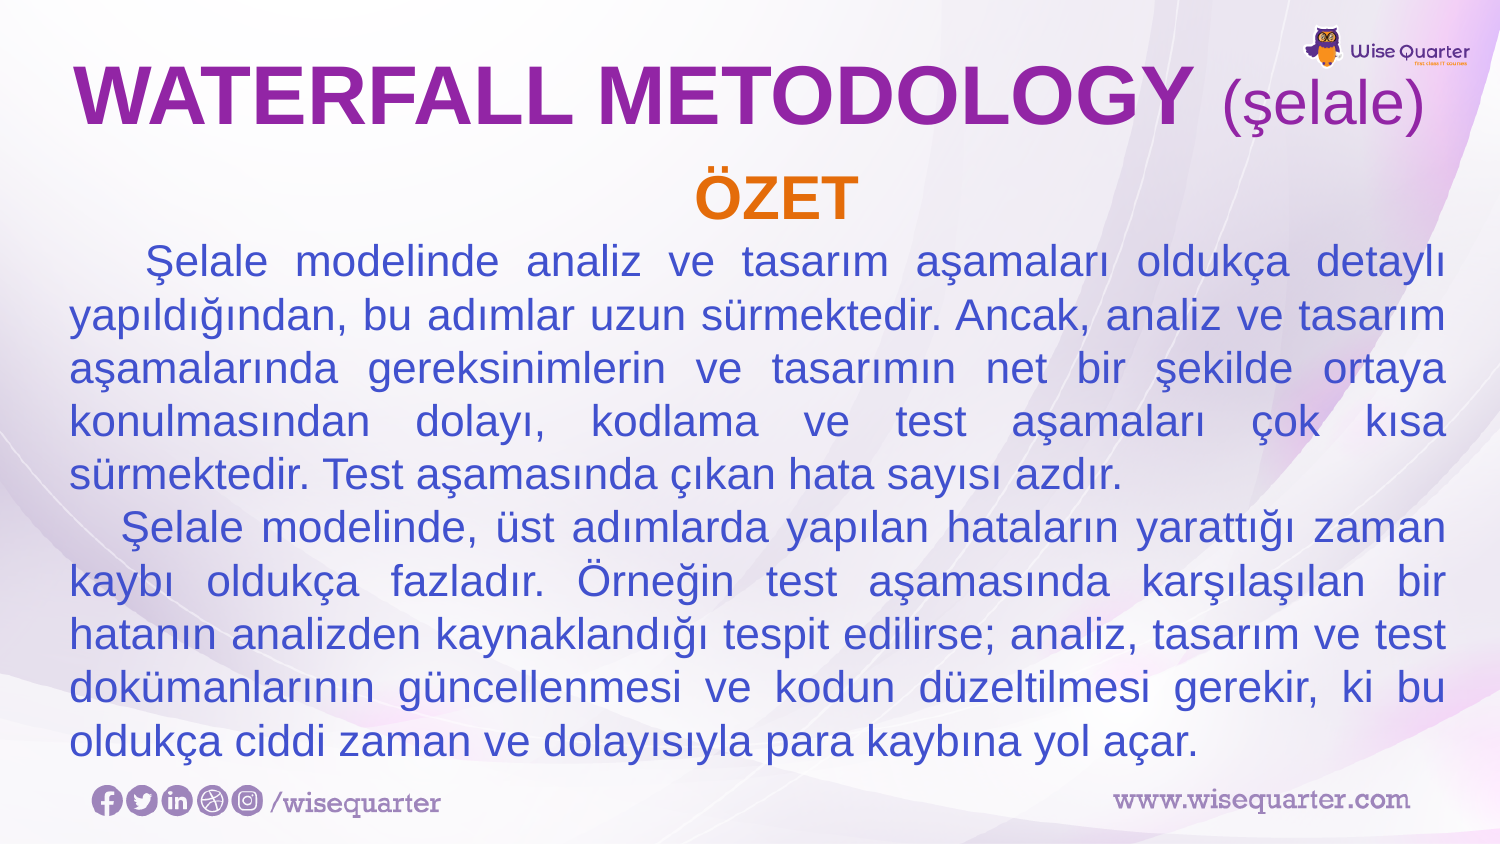

# WATERFALL METODOLOGY (şelale)
ÖZET
   Şelale modelinde analiz ve tasarım aşamaları oldukça detaylı yapıldığından, bu adımlar uzun sürmektedir. Ancak, analiz ve tasarım aşamalarında gereksinimlerin ve tasarımın net bir şekilde ortaya konulmasından dolayı, kodlama ve test aşamaları çok kısa sürmektedir. Test aşamasında çıkan hata sayısı azdır.
   Şelale modelinde, üst adımlarda yapılan hataların yarattığı zaman kaybı oldukça fazladır. Örneğin test aşamasında karşılaşılan bir hatanın analizden kaynaklandığı tespit edilirse; analiz, tasarım ve test dokümanlarının güncellenmesi ve kodun düzeltilmesi gerekir, ki bu oldukça ciddi zaman ve dolayısıyla para kaybına yol açar.